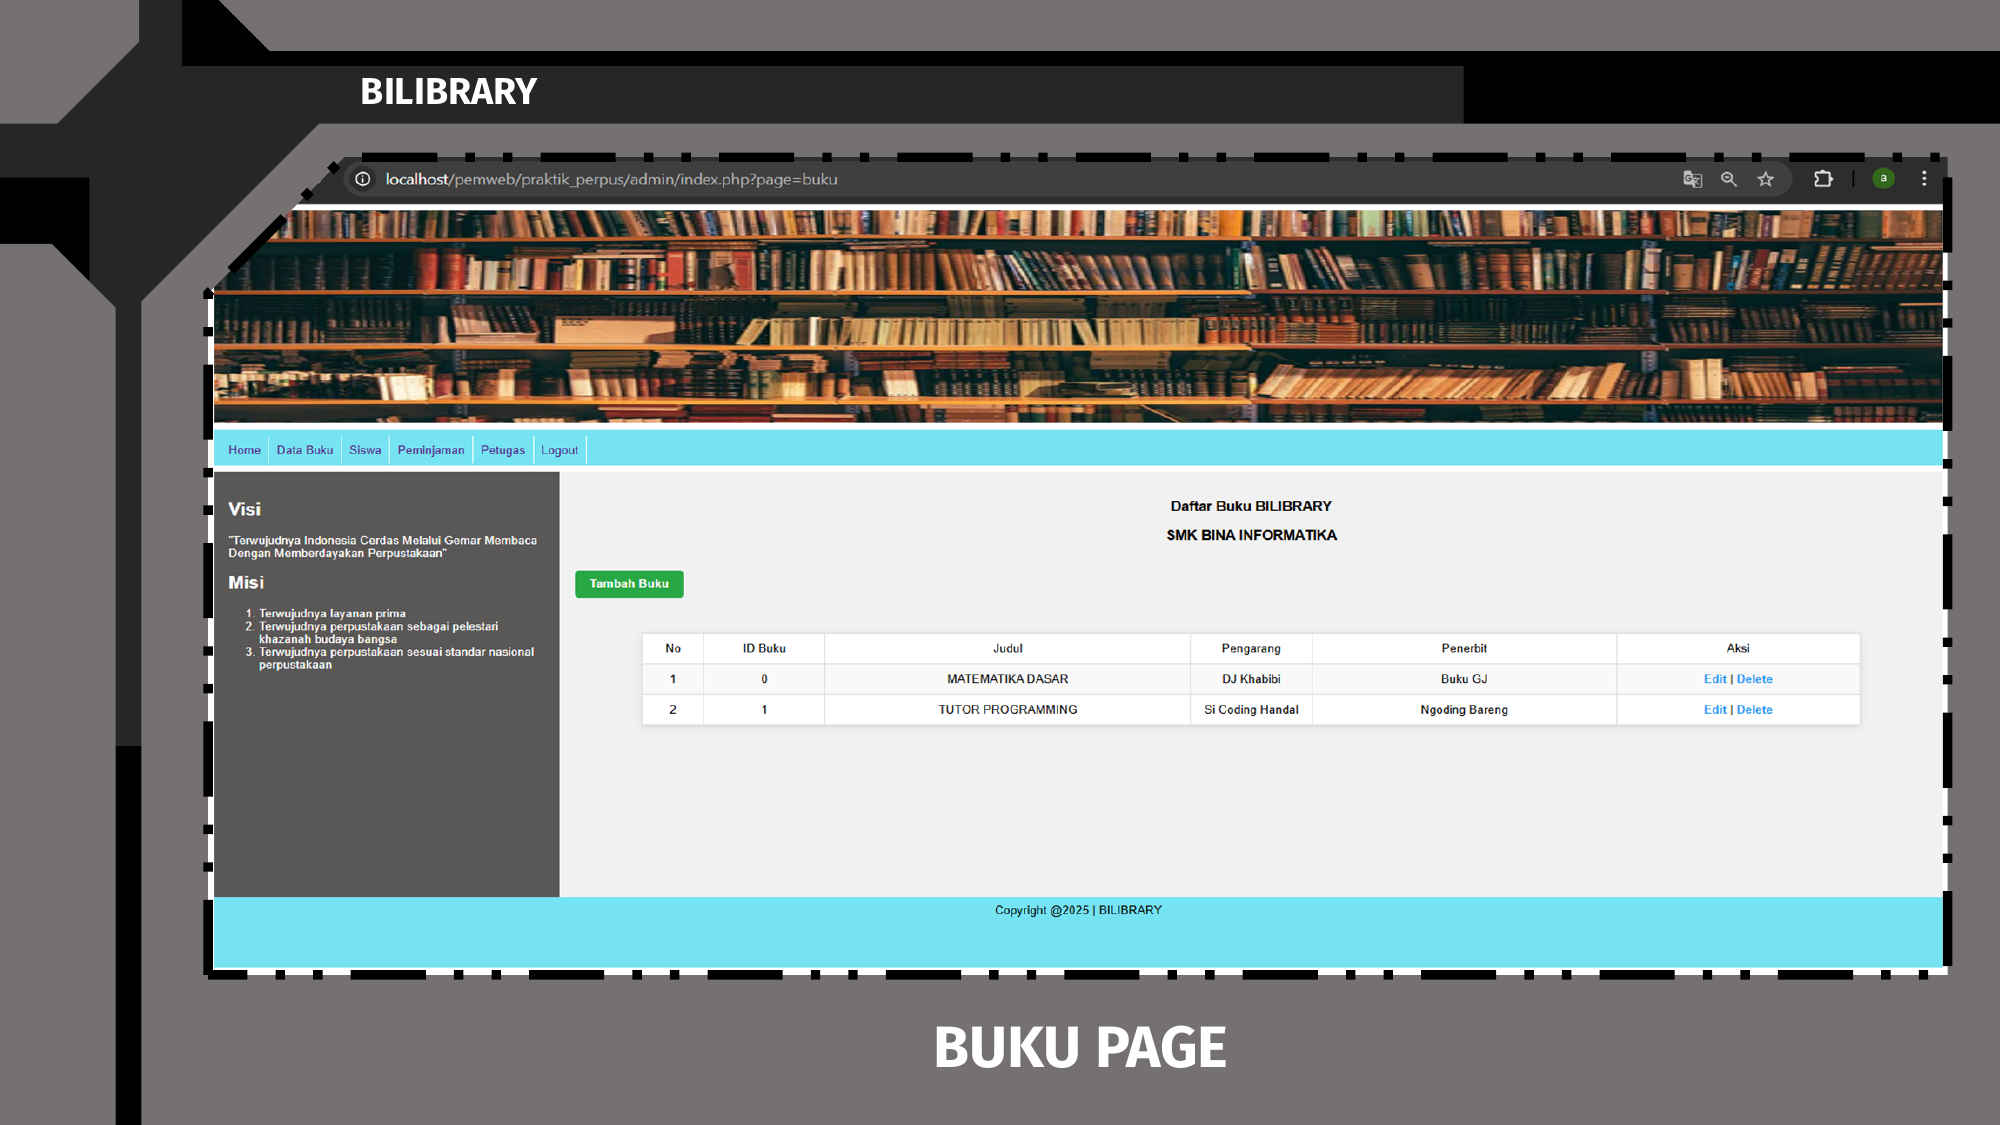

BILIBRARY

# Presentasi Website Perpustakaan

- By Mohammad Aqil Athvihaz
SISWA PAGE
BUKU PAGE